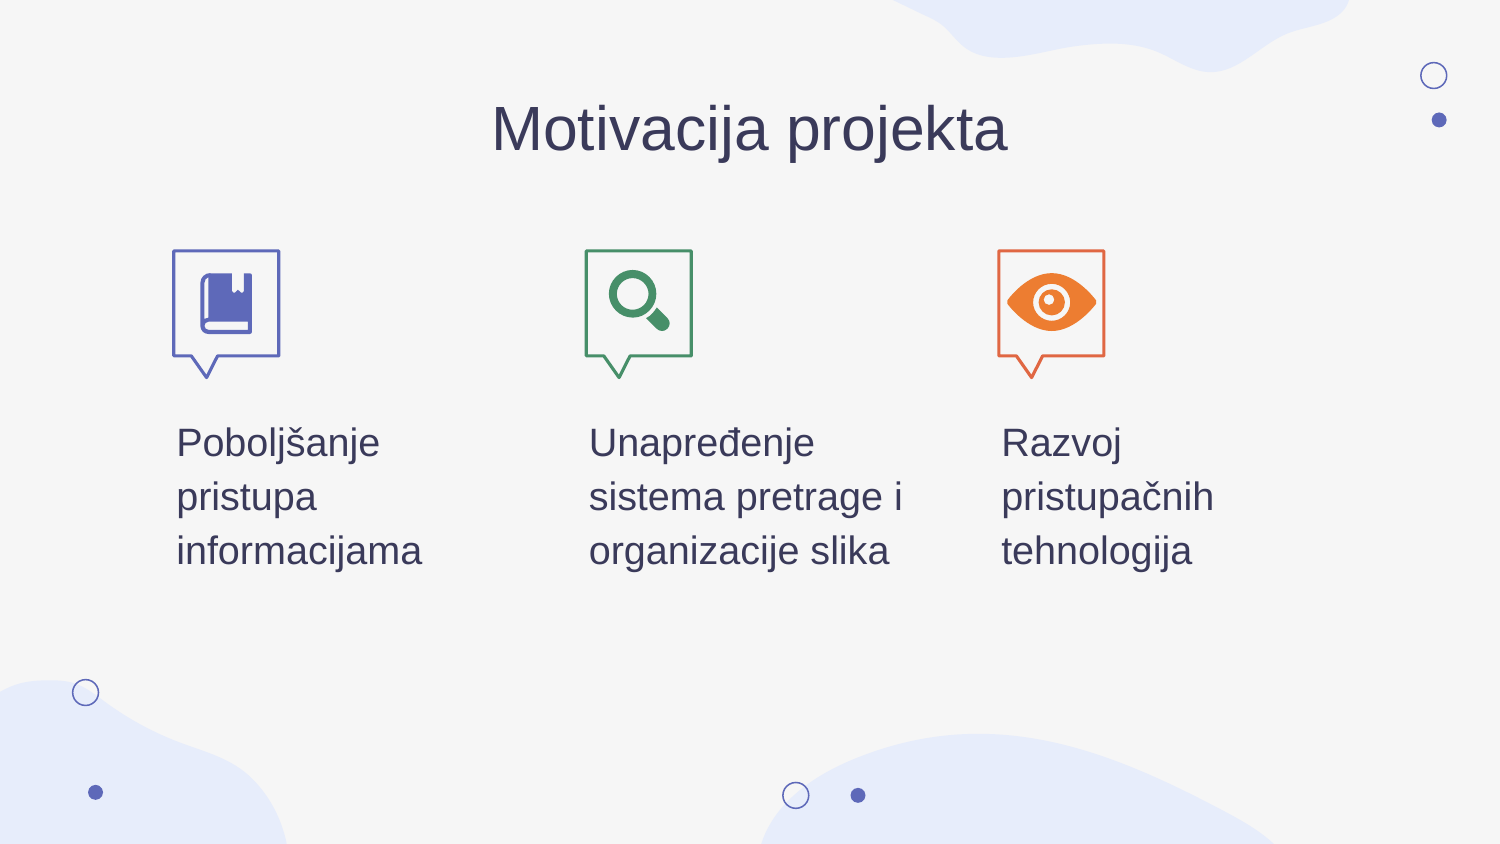

# Motivacija projekta

Poboljšanje pristupa informacijama
Unapređenje sistema pretrage i organizacije slika
Razvoj pristupačnih tehnologija